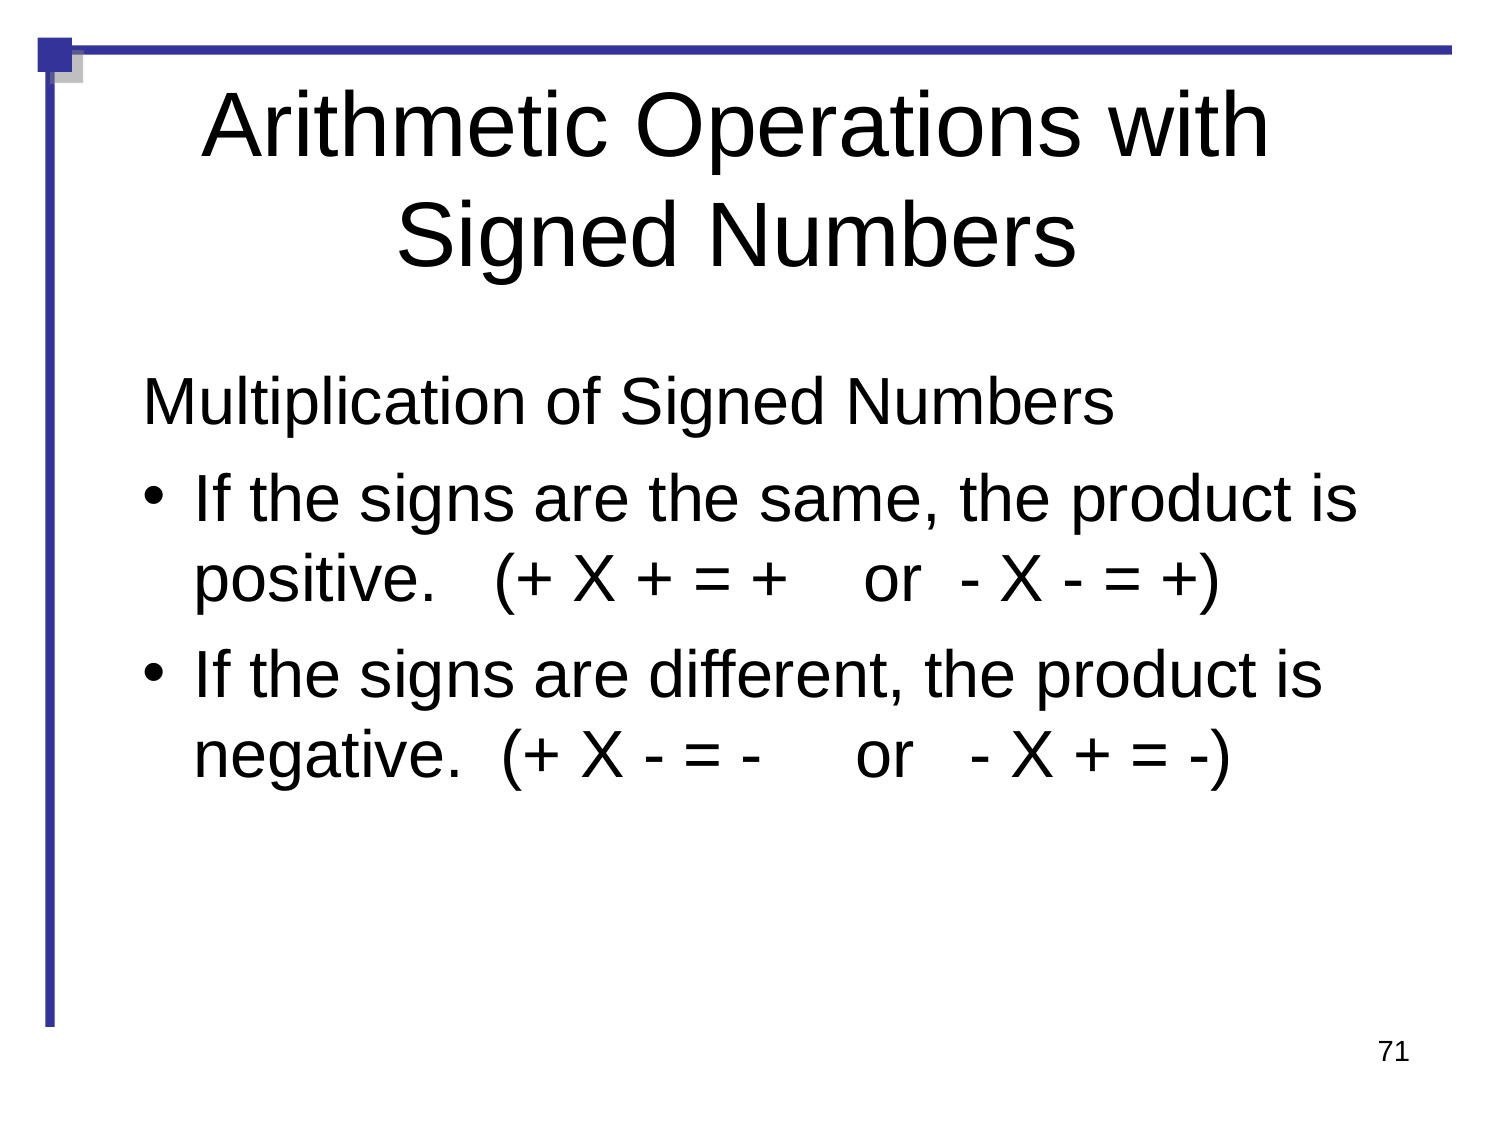

Arithmetic Operations with Signed Numbers
Multiplication of Signed Numbers
If the signs are the same, the product is positive.   (+ X + = +    or  - X - = +)
If the signs are different, the product is negative.  (+ X - = -     or   - X + = -)

71